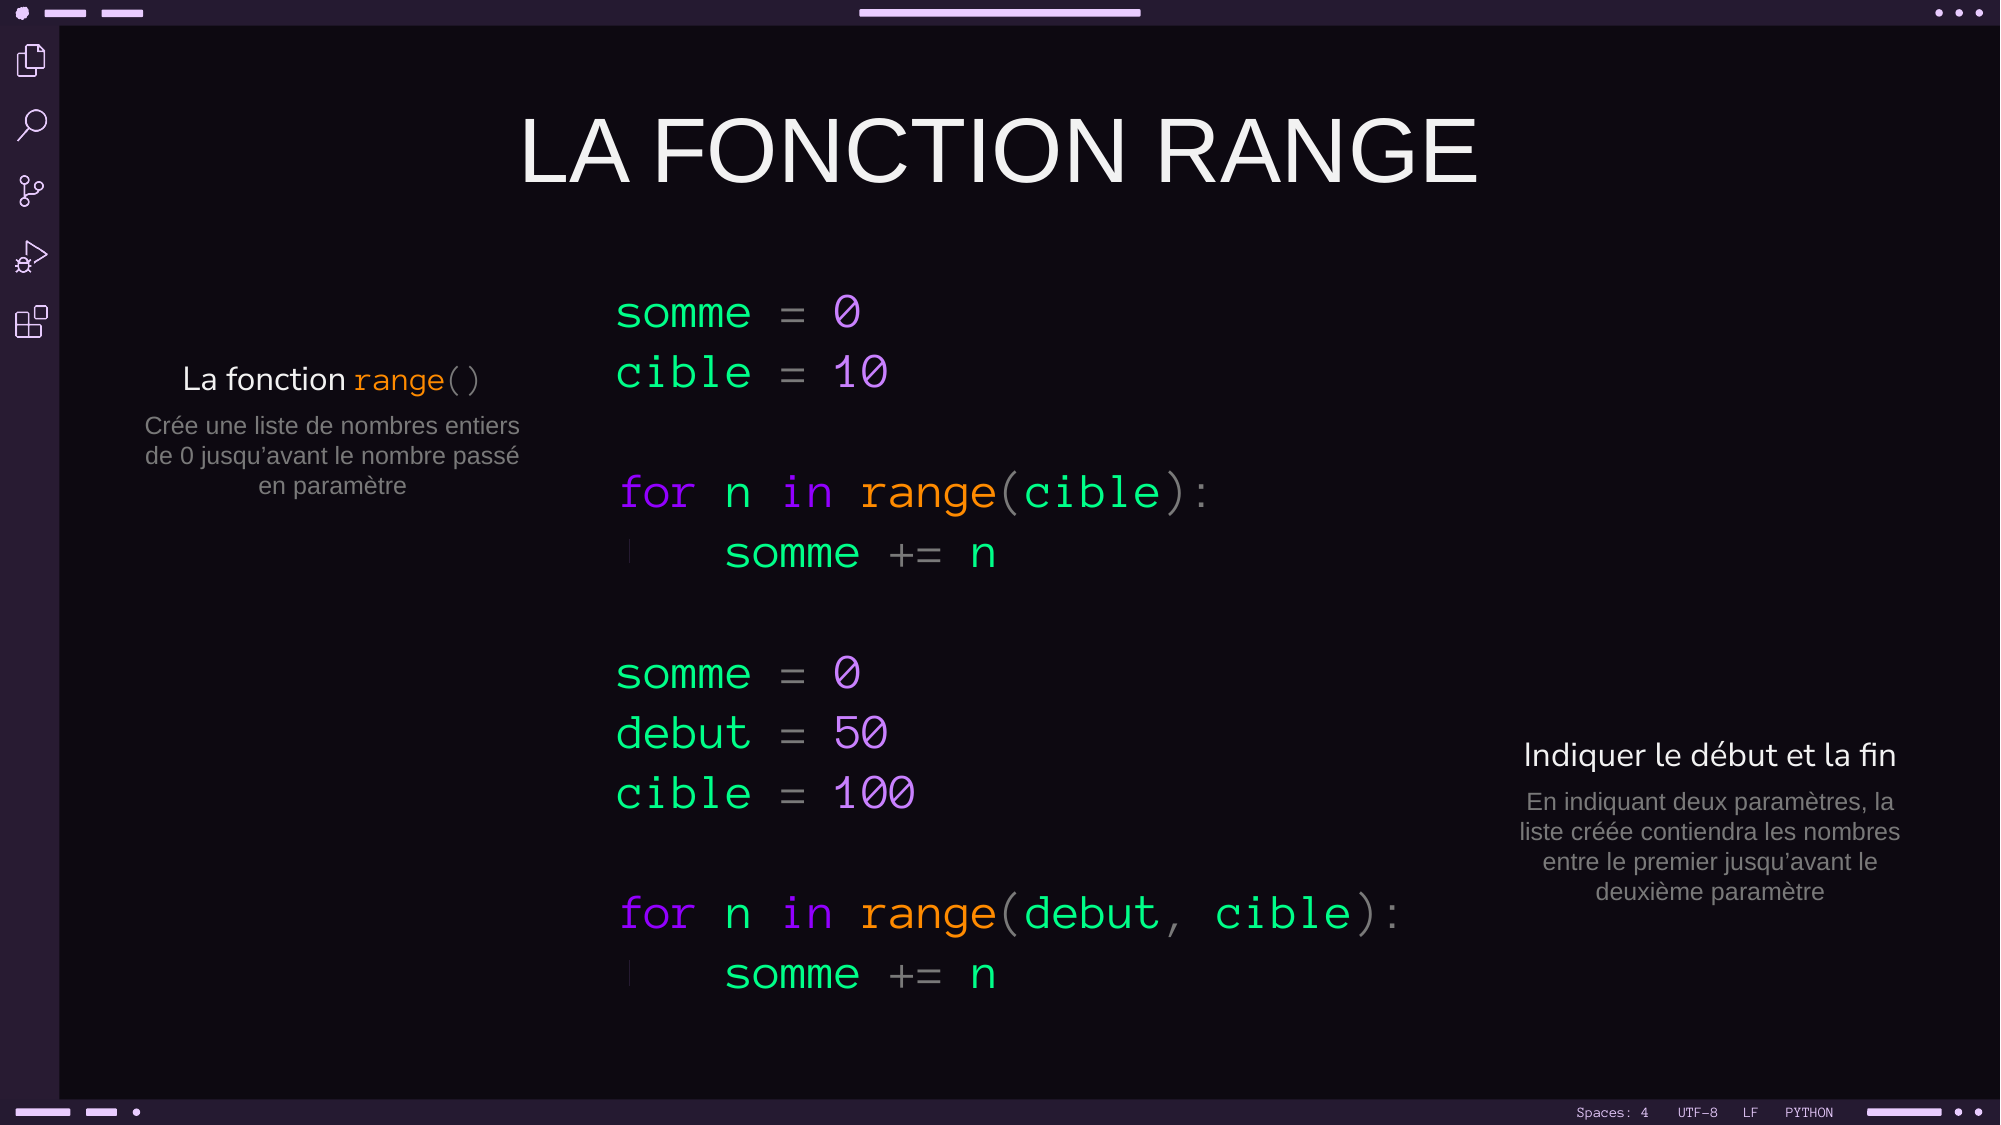

LA FONCTION RANGE
somme = 0
cible = 10

for n in range(cible):
    somme += n
La fonction range()
Crée une liste de nombres entiers de 0 jusqu’avant le nombre passé en paramètre
somme = 0
debut = 50
cible = 100

for n in range(debut, cible):
    somme += n
Indiquer le début et la fin
En indiquant deux paramètres, la liste créée contiendra les nombres entre le premier jusqu’avant le deuxième paramètre